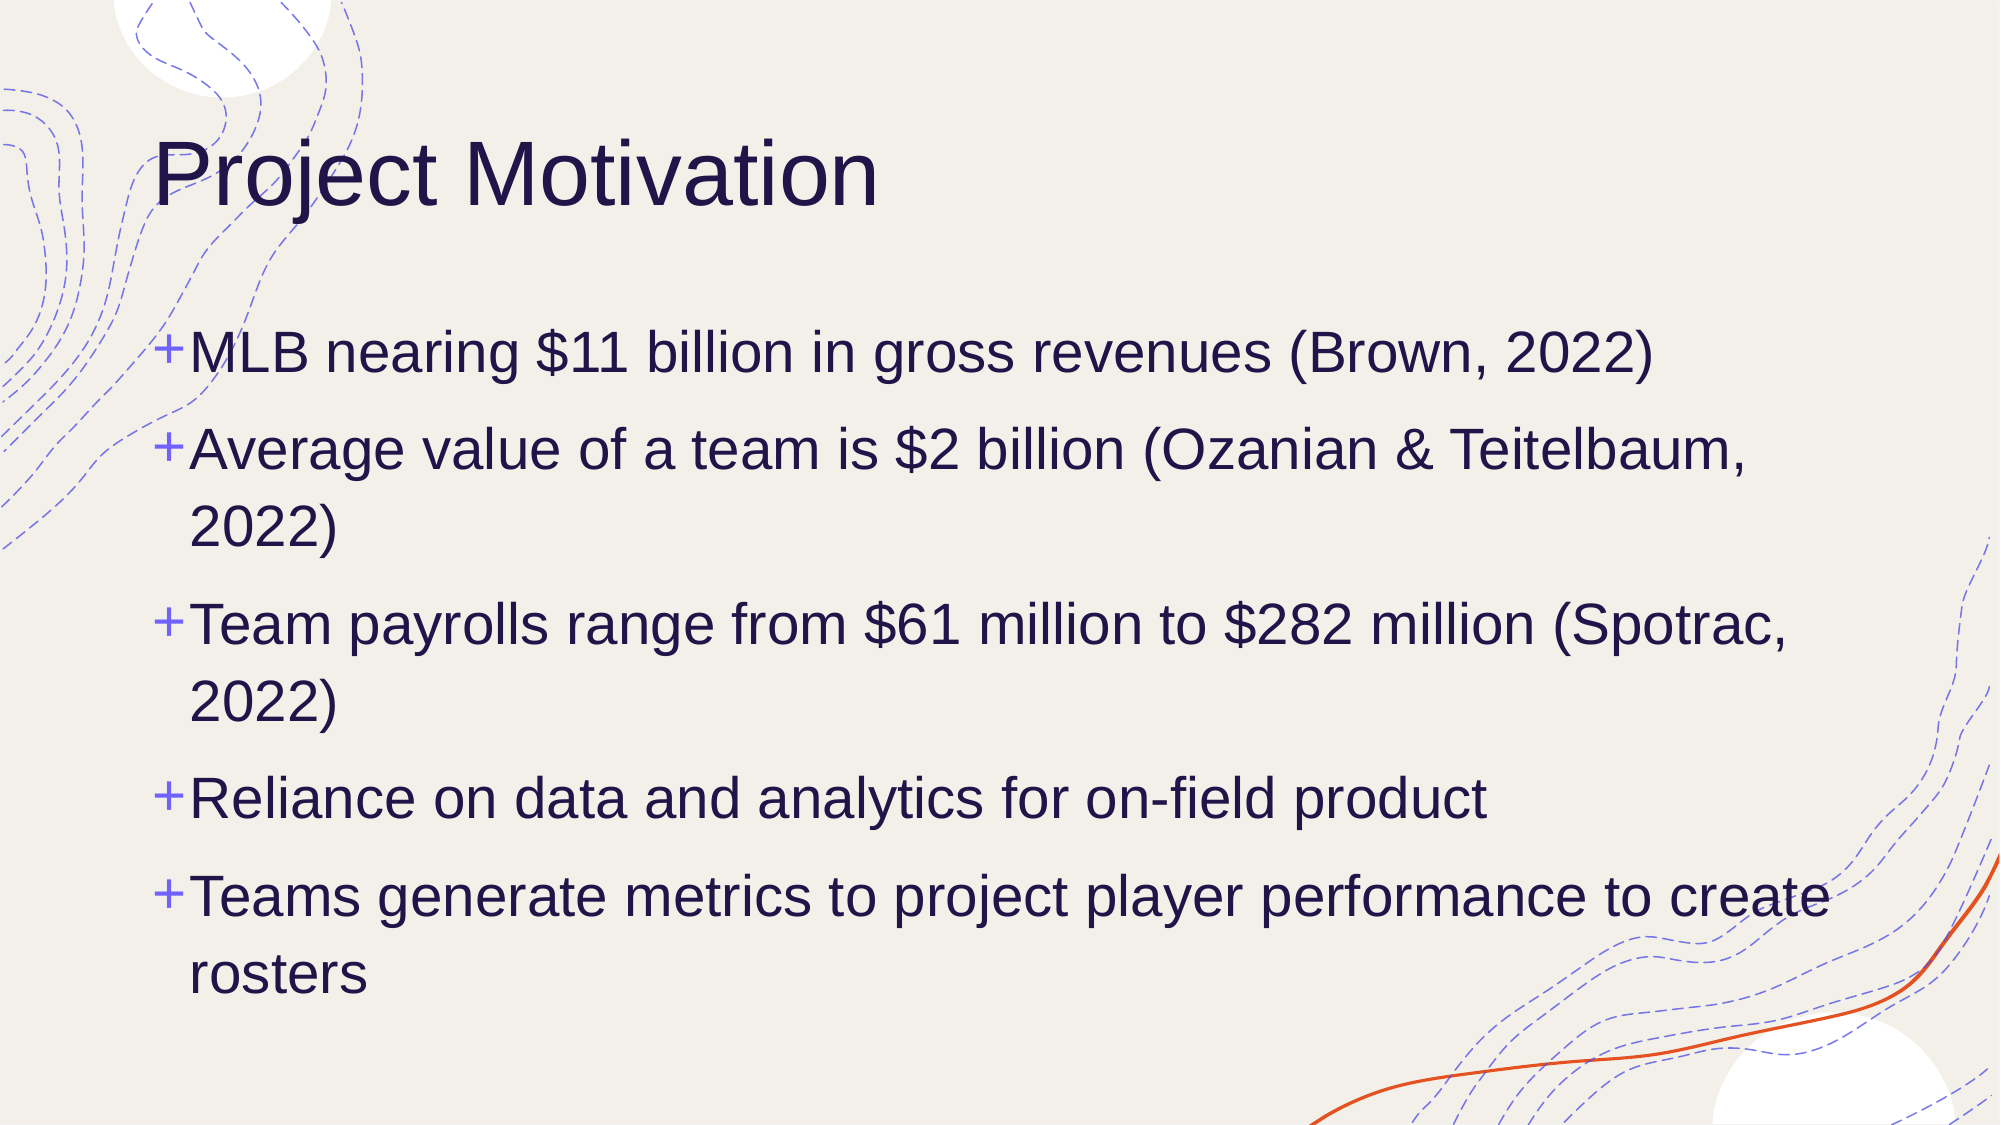

# Project Motivation
MLB nearing $11 billion in gross revenues (Brown, 2022)
Average value of a team is $2 billion (Ozanian & Teitelbaum, 2022)
Team payrolls range from $61 million to $282 million (Spotrac, 2022)
Reliance on data and analytics for on-field product
Teams generate metrics to project player performance to create rosters